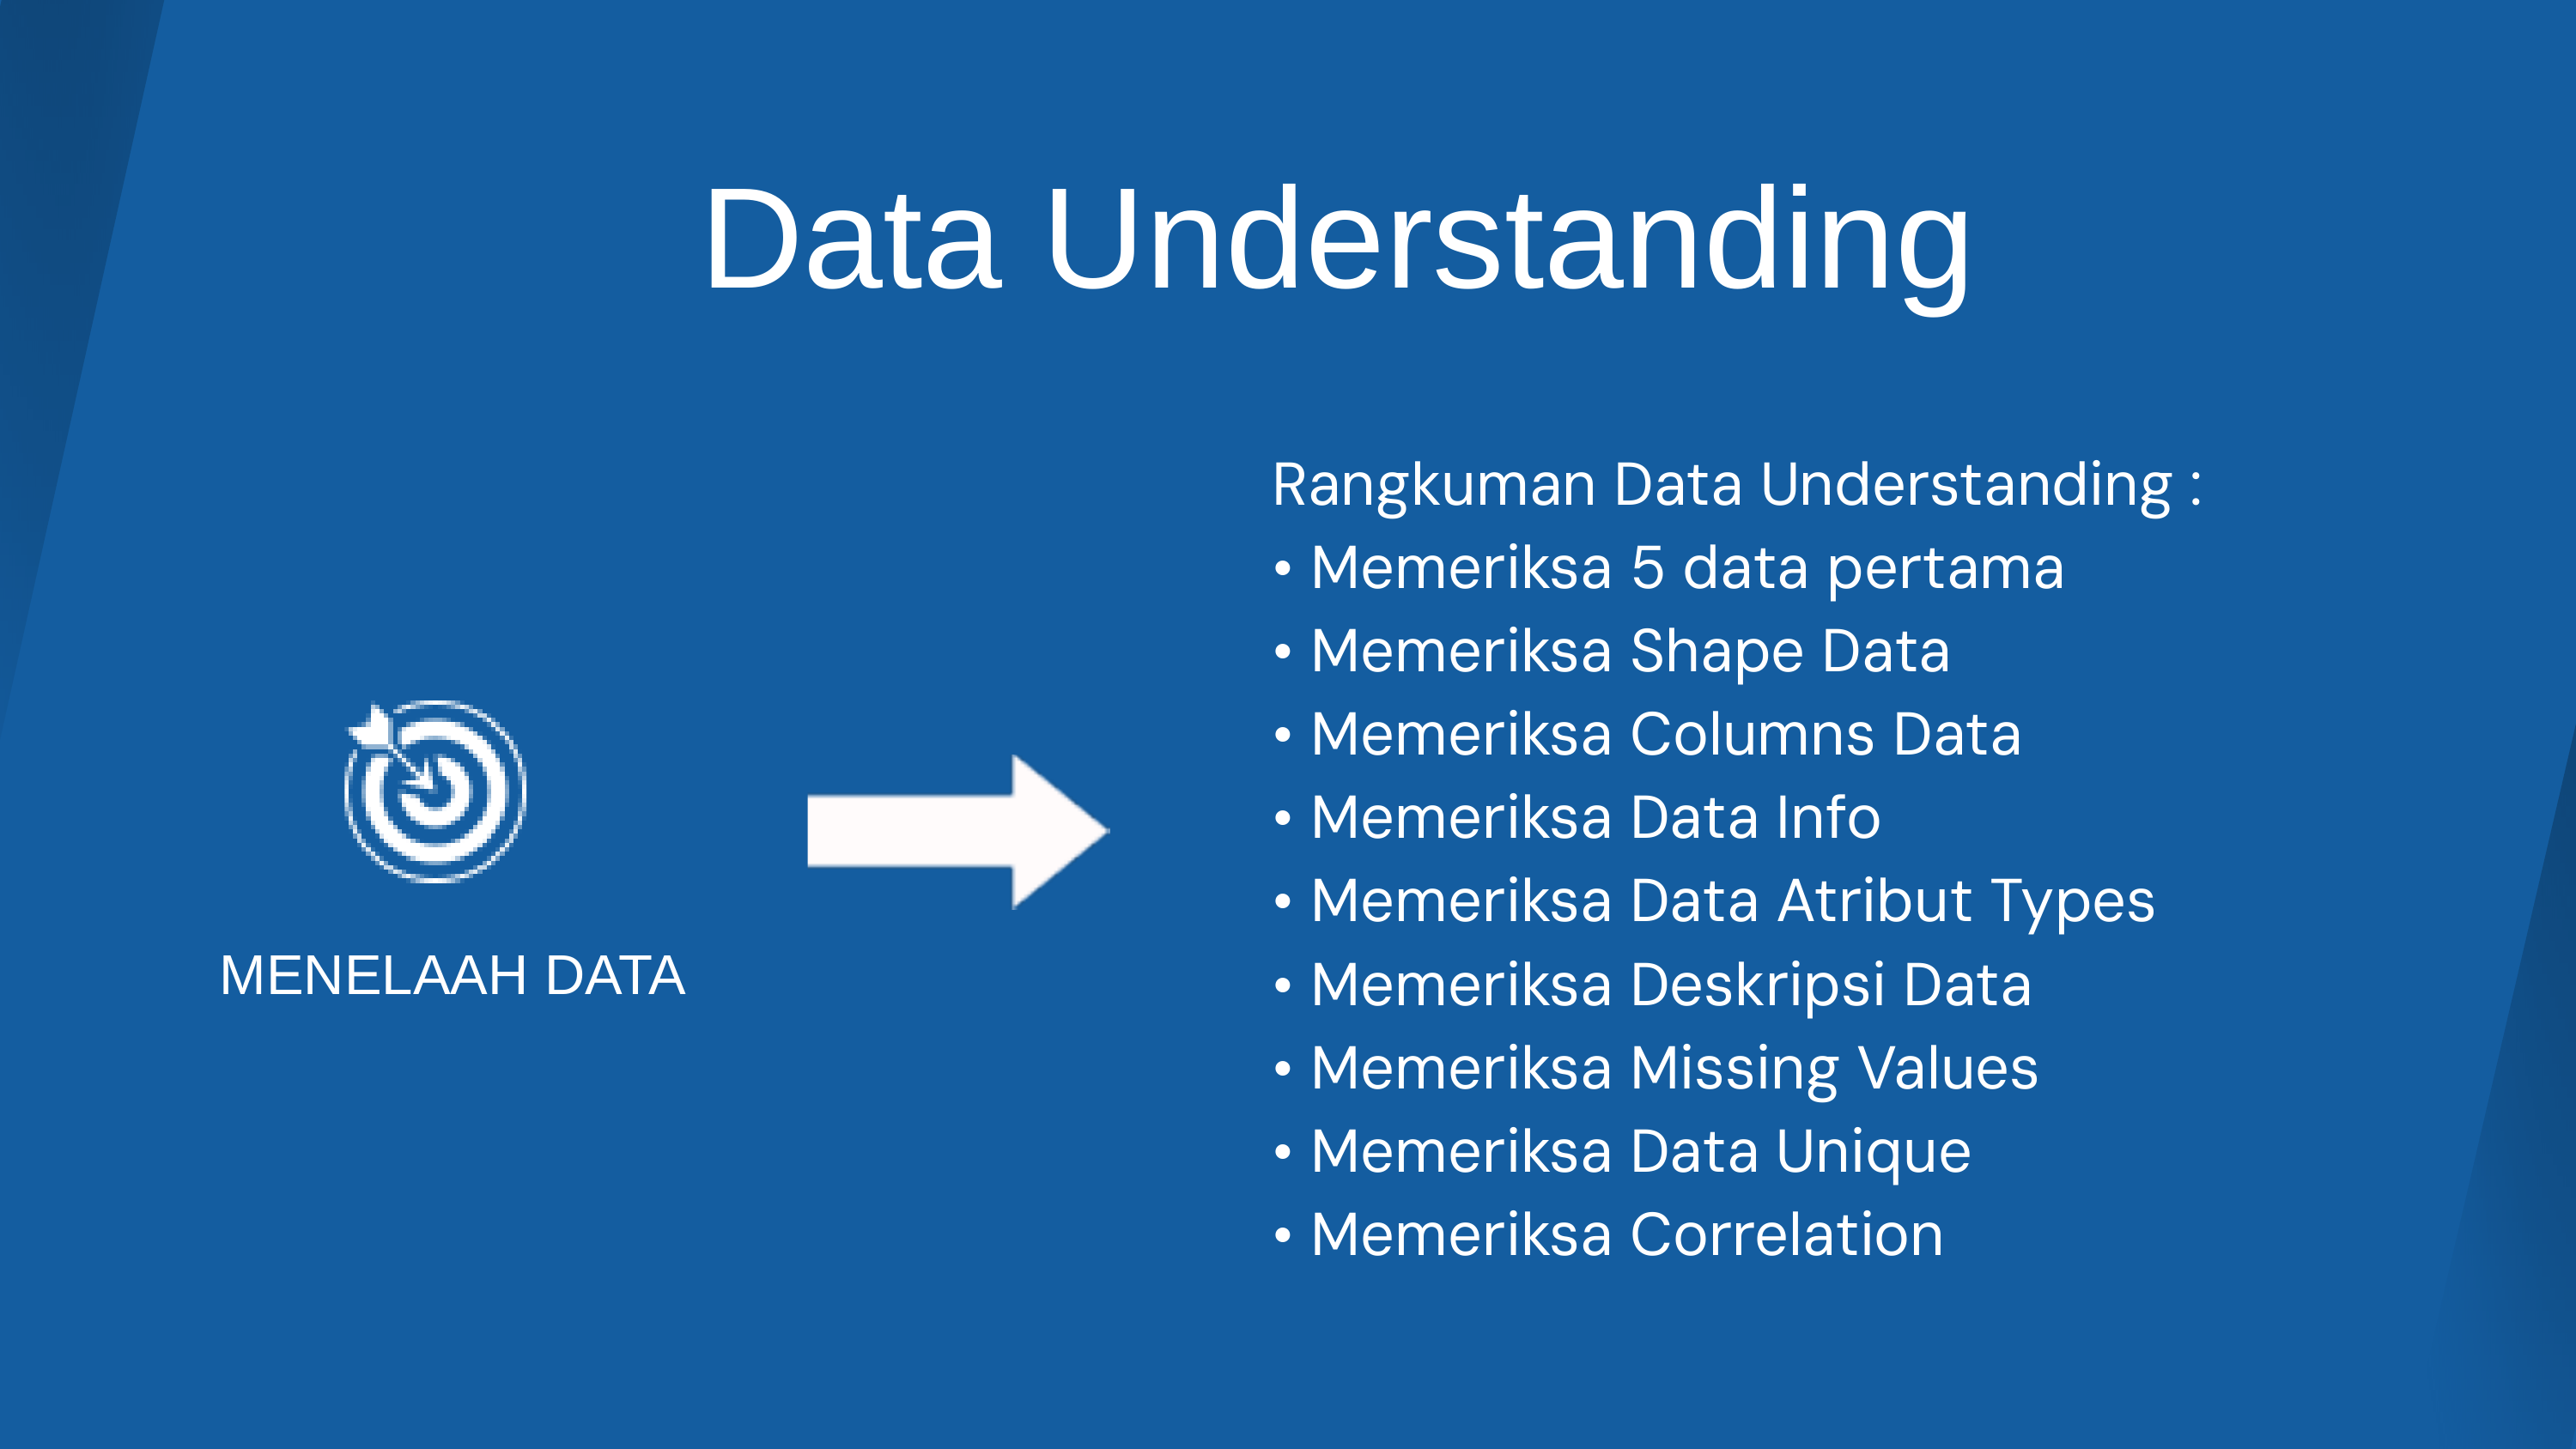

Data Understanding
Rangkuman Data Understanding :
• Memeriksa 5 data pertama
• Memeriksa Shape Data
• Memeriksa Columns Data
• Memeriksa Data Info
• Memeriksa Data Atribut Types
• Memeriksa Deskripsi Data
• Memeriksa Missing Values
• Memeriksa Data Unique
• Memeriksa Correlation

MENELAAH DATA